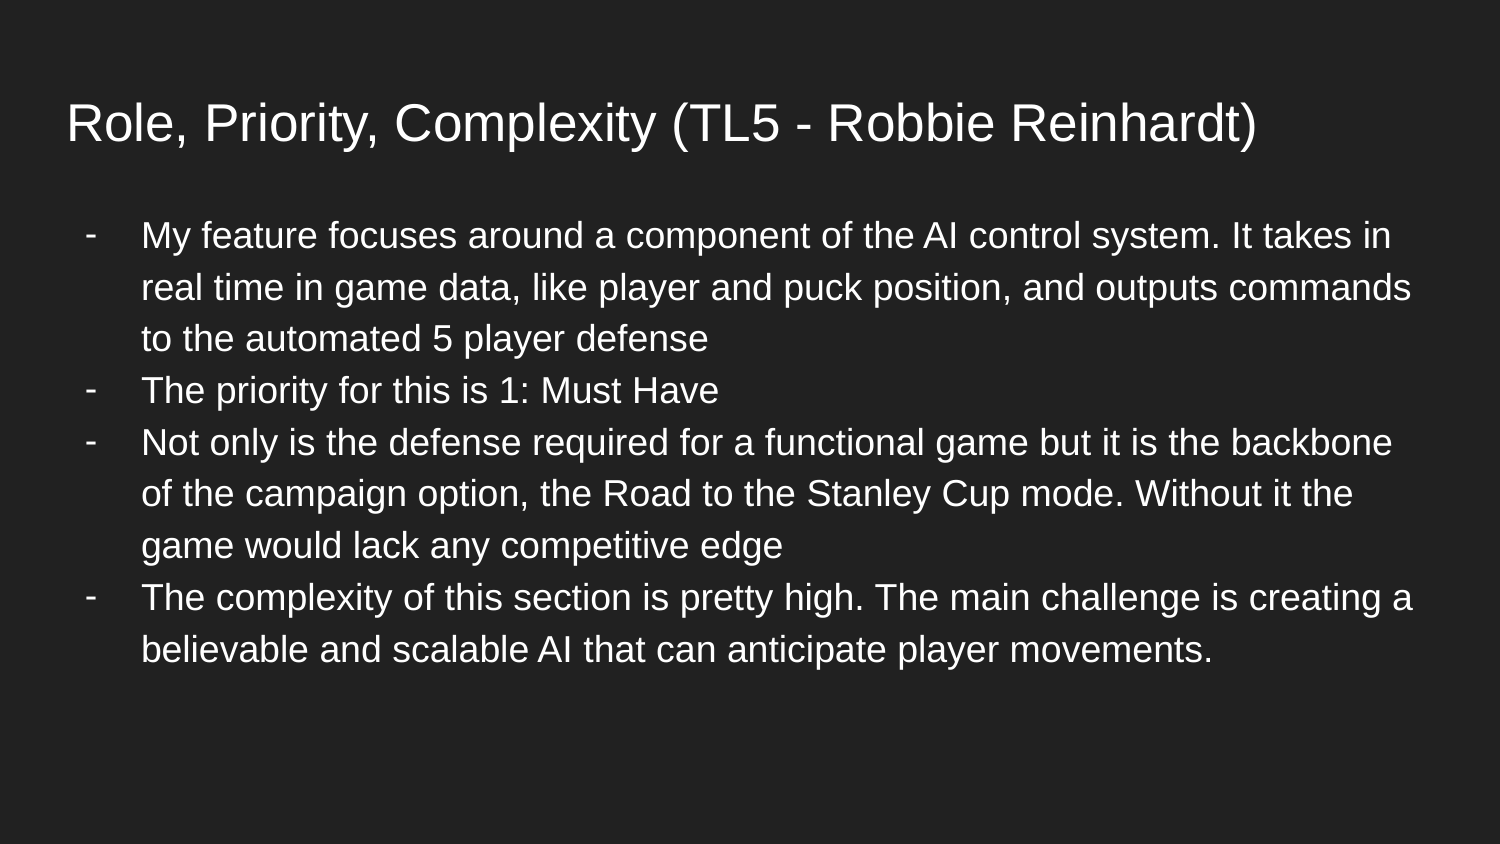

# Role, Priority, Complexity (TL5 - Robbie Reinhardt)
My feature focuses around a component of the AI control system. It takes in real time in game data, like player and puck position, and outputs commands to the automated 5 player defense
The priority for this is 1: Must Have
Not only is the defense required for a functional game but it is the backbone of the campaign option, the Road to the Stanley Cup mode. Without it the game would lack any competitive edge
The complexity of this section is pretty high. The main challenge is creating a believable and scalable AI that can anticipate player movements.